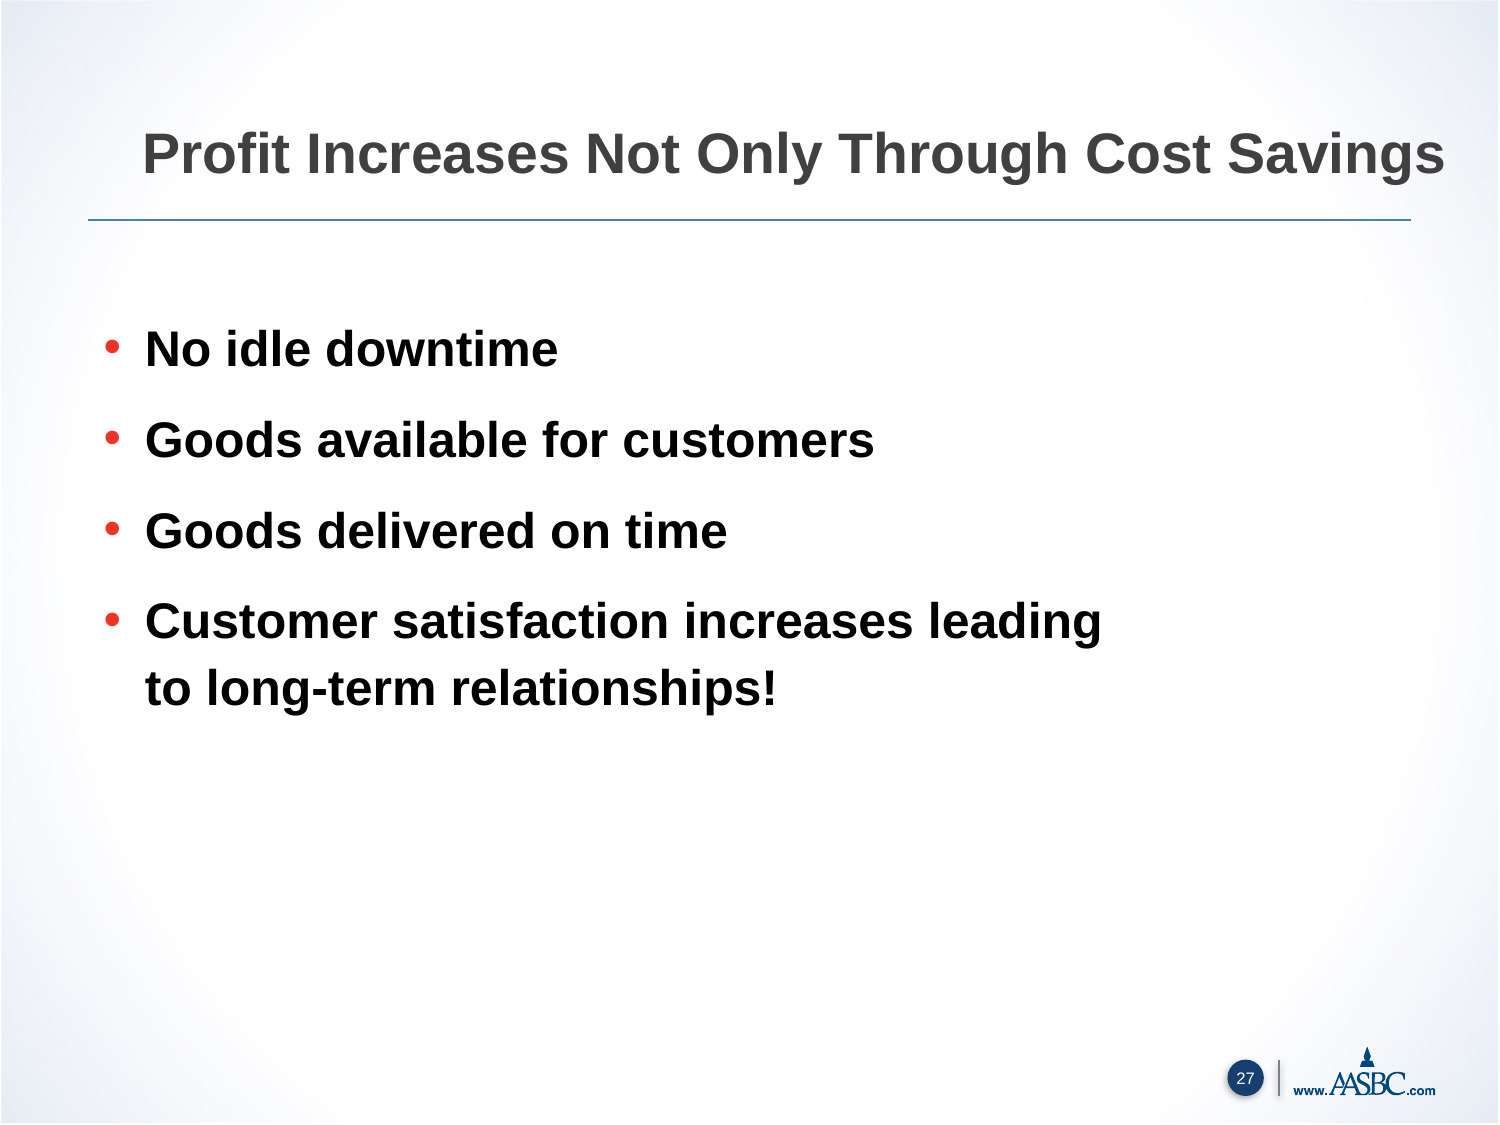

Profit Increases Not Only Through Cost Savings
No idle downtime
Goods available for customers
Goods delivered on time
Customer satisfaction increases leading
to long-term relationships!